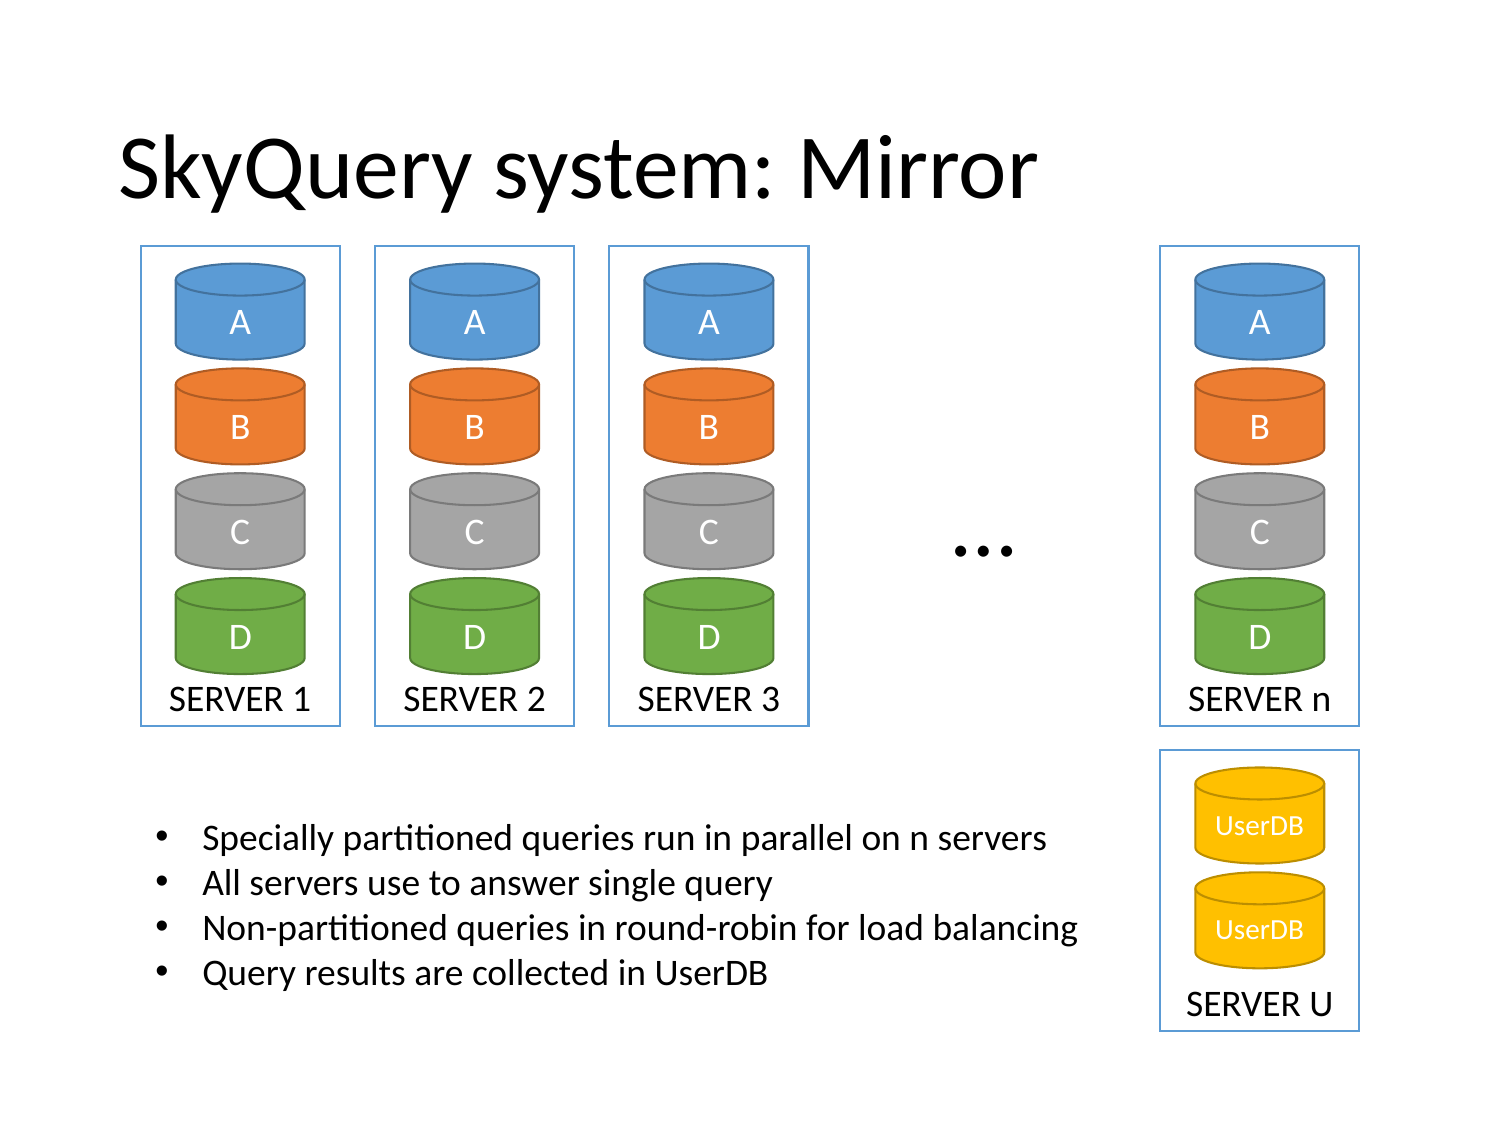

# SkyQuery system: Mirror
SERVER 1
A
B
C
D
SERVER 2
A
B
C
D
SERVER 3
A
B
C
D
SERVER n
A
B
C
D
…
SERVER U
UserDB
UserDB
Specially partitioned queries run in parallel on n servers
All servers use to answer single query
Non-partitioned queries in round-robin for load balancing
Query results are collected in UserDB